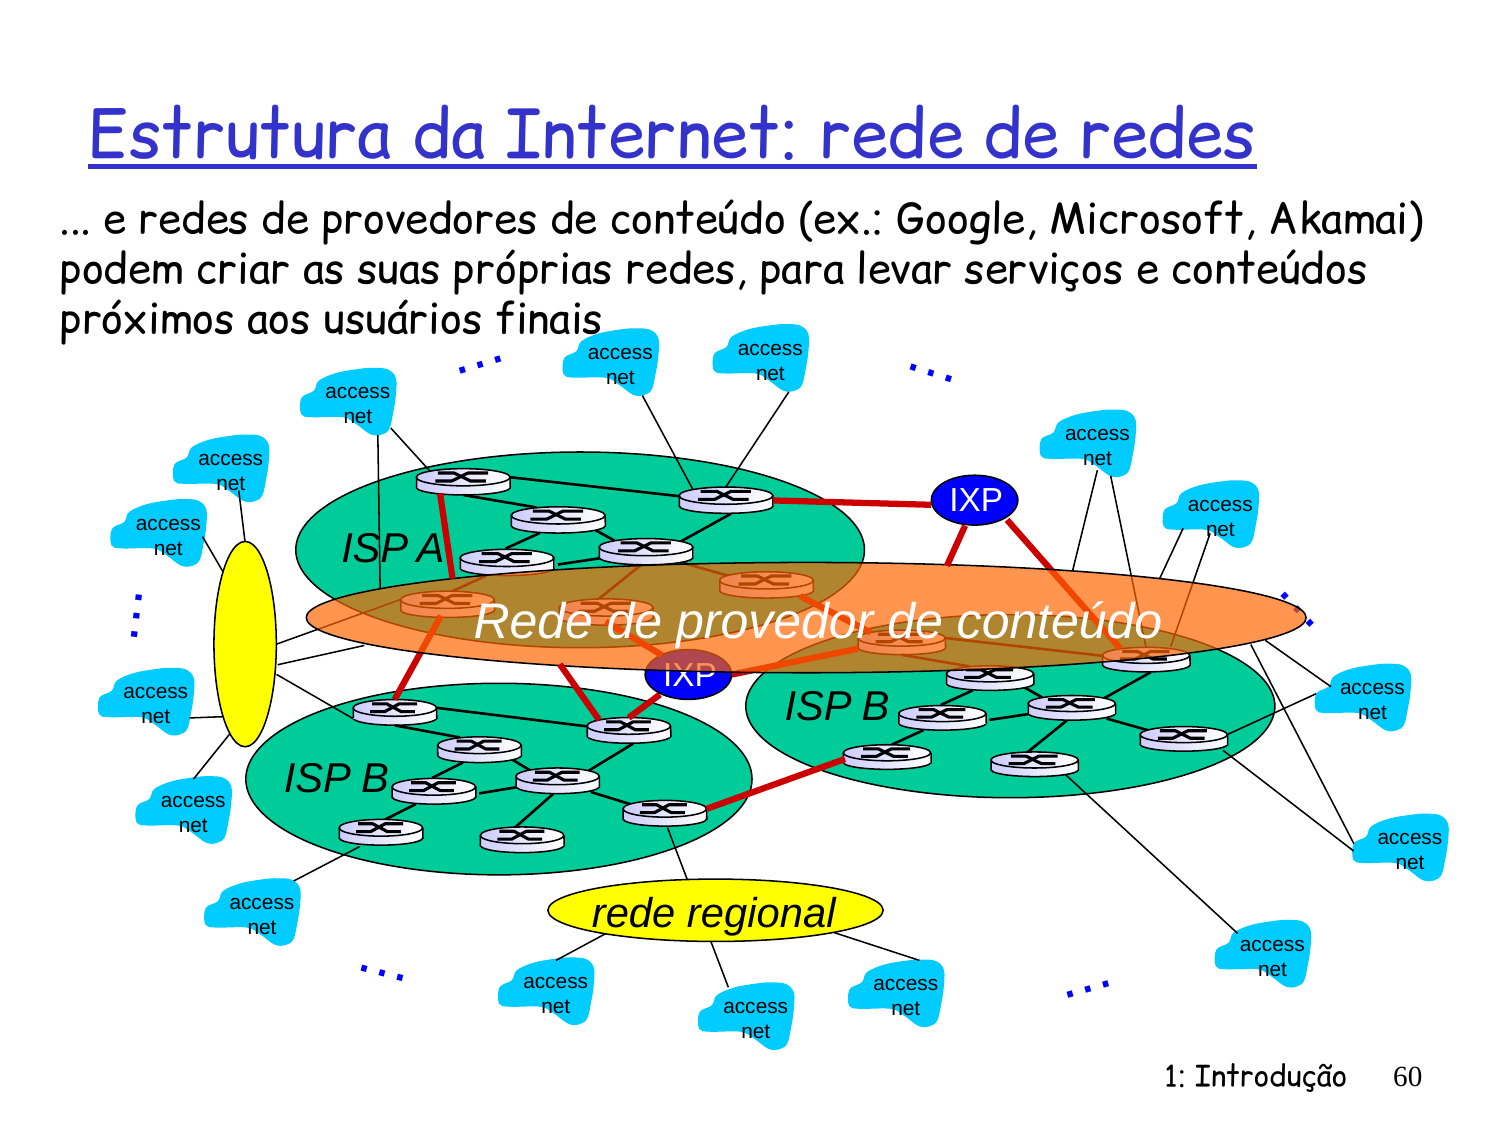

# Estrutura da Internet: rede de redes
... e redes de provedores de conteúdo (ex.: Google, Microsoft, Akamai) podem criar as suas próprias redes, para levar serviços e conteúdos próximos aos usuários finais

…
…

access
net

access
net

access
net

access
net

access
net

access
net

access
net
…
…

access
net

access
net

access
net

access
net

access
net

access
net
…

access
net

access
net
…

access
net

ISP A

IXP

Rede de provedor de conteúdo

ISP B

IXP

ISP B

rede regional

1: Introdução
60